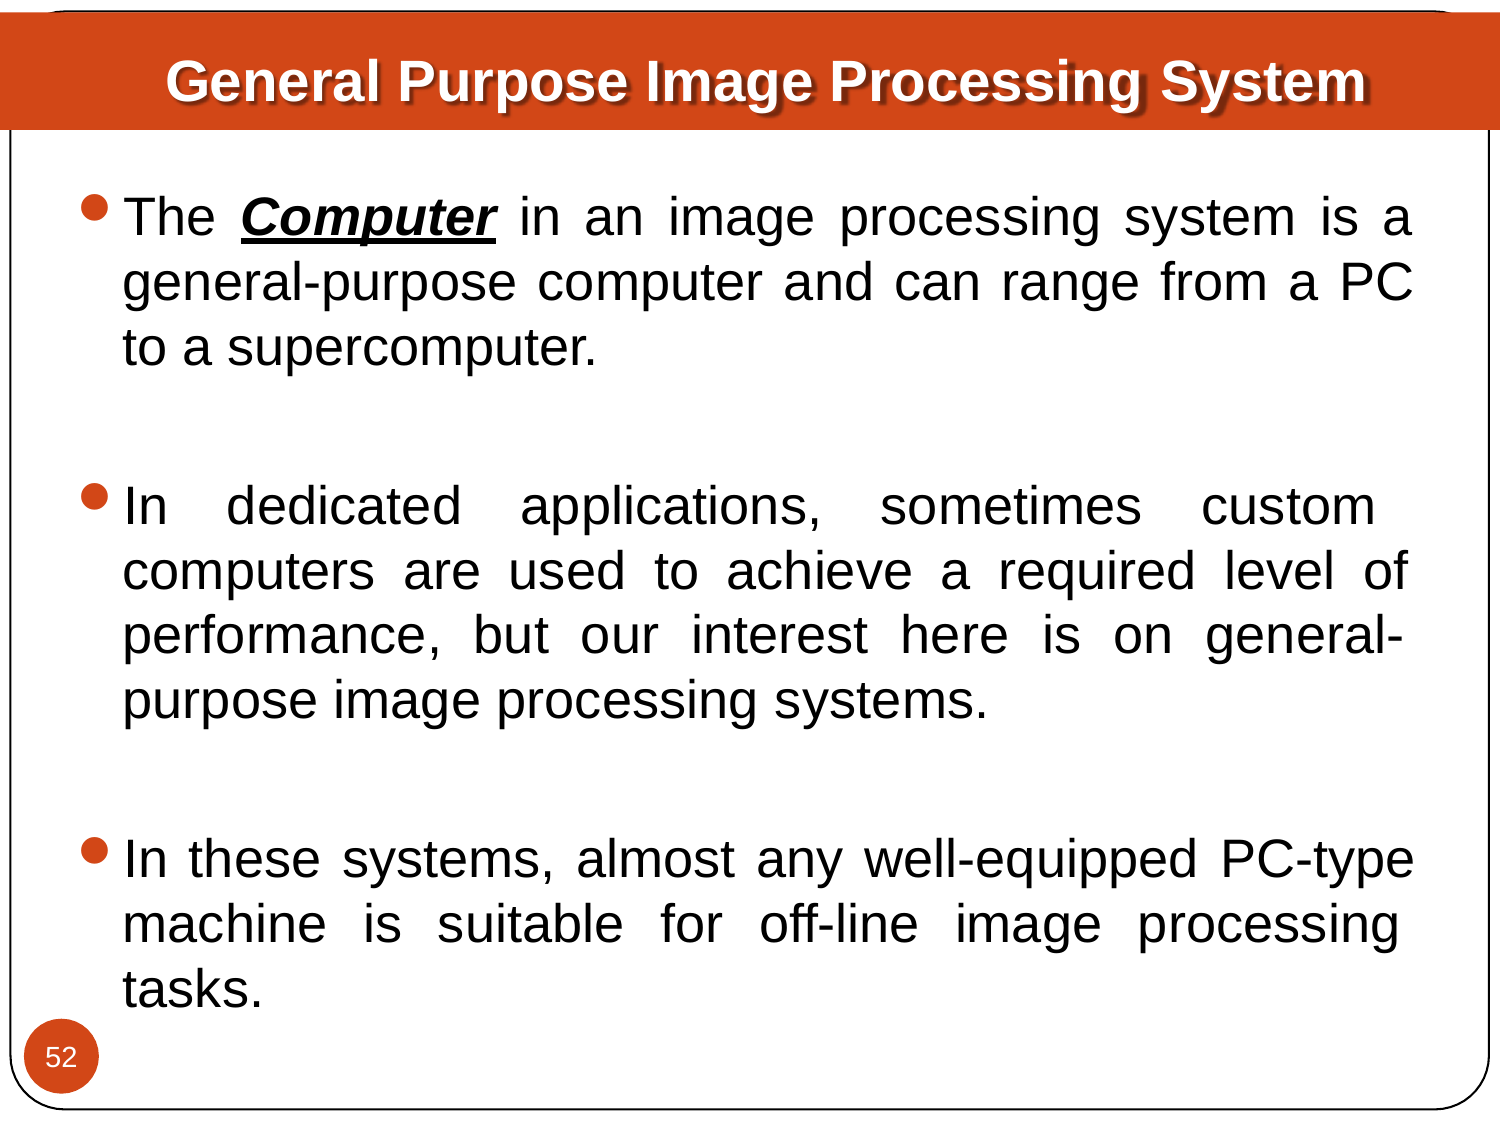

# General Purpose Image Processing System
The Computer in an image processing system is a  general-purpose computer and can range from a PC  to a supercomputer.

In dedicated applications, sometimes custom  computers are used to achieve a required level of  performance, but our interest here is on general-  purpose image processing systems.

In these systems, almost any well-equipped PC-type  machine is suitable for off-line image processing  tasks.

52